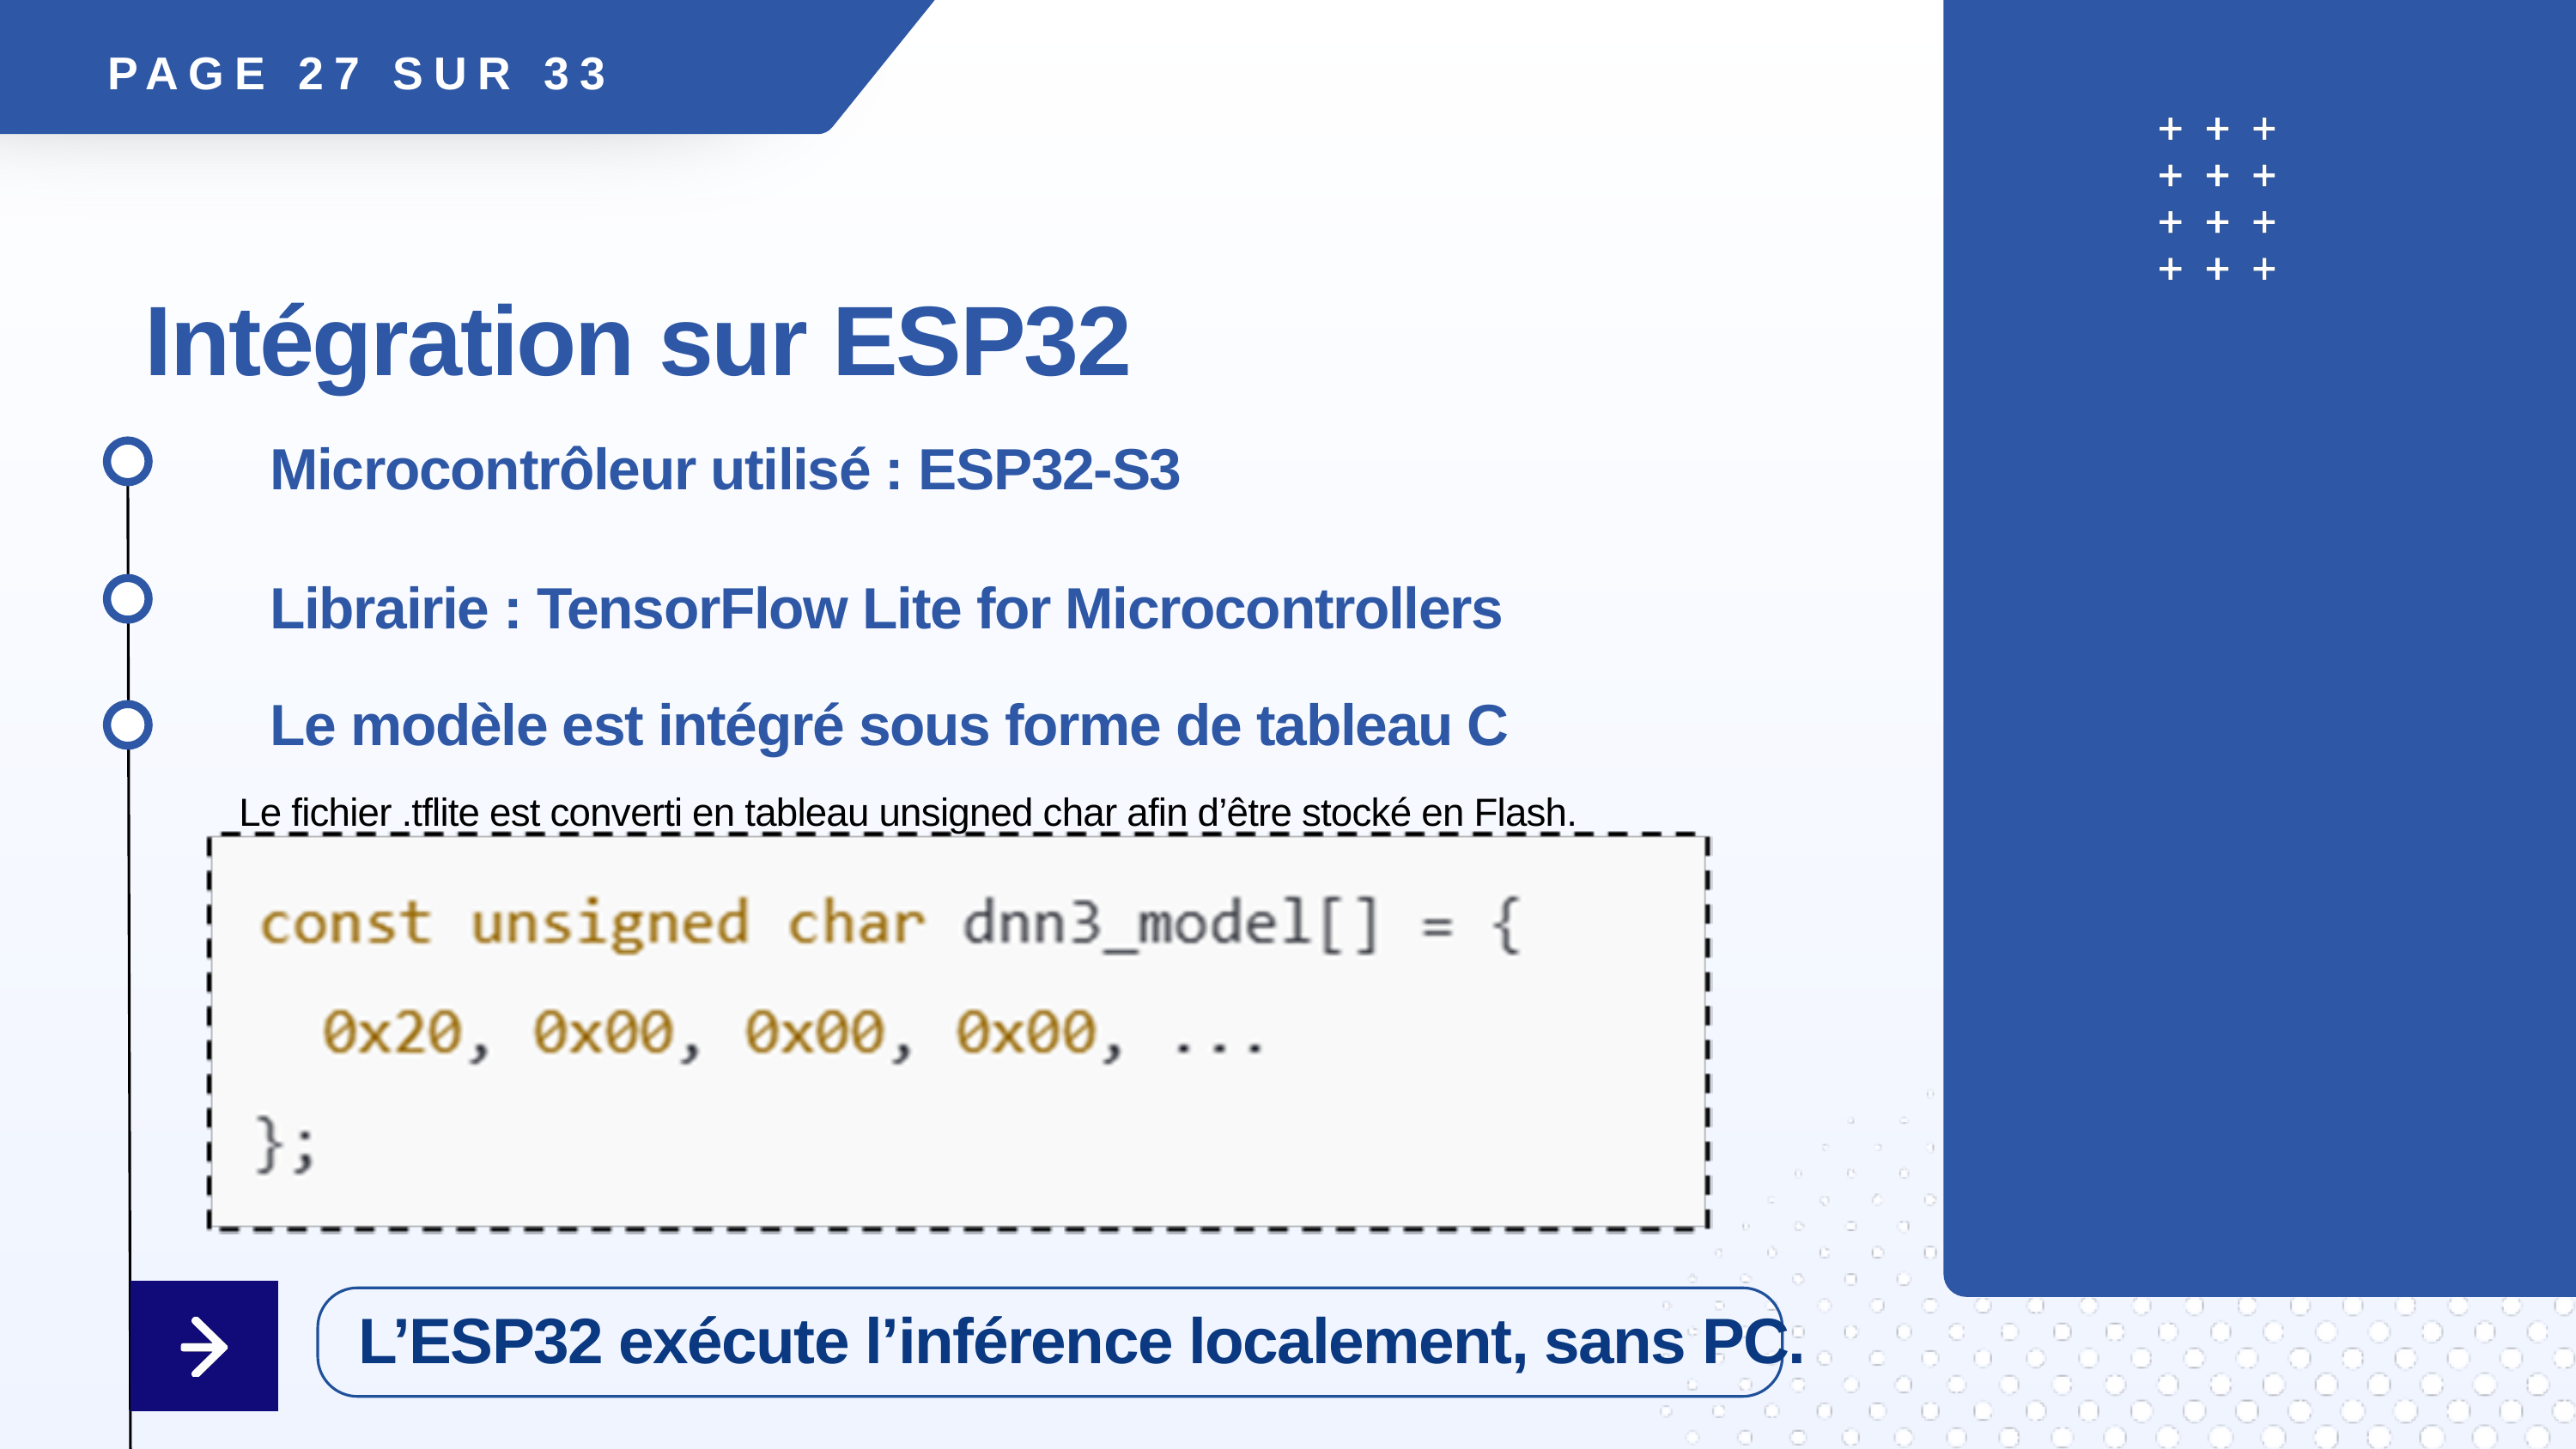

PAGE 27 SUR 33

Intégration sur ESP32
Microcontrôleur utilisé : ESP32-S3

Librairie : TensorFlow Lite for Microcontrollers
Le modèle est intégré sous forme de tableau C

Le fichier .tflite est converti en tableau unsigned char afin d’être stocké en Flash.

  L’ESP32 exécute l’inférence localement, sans PC.